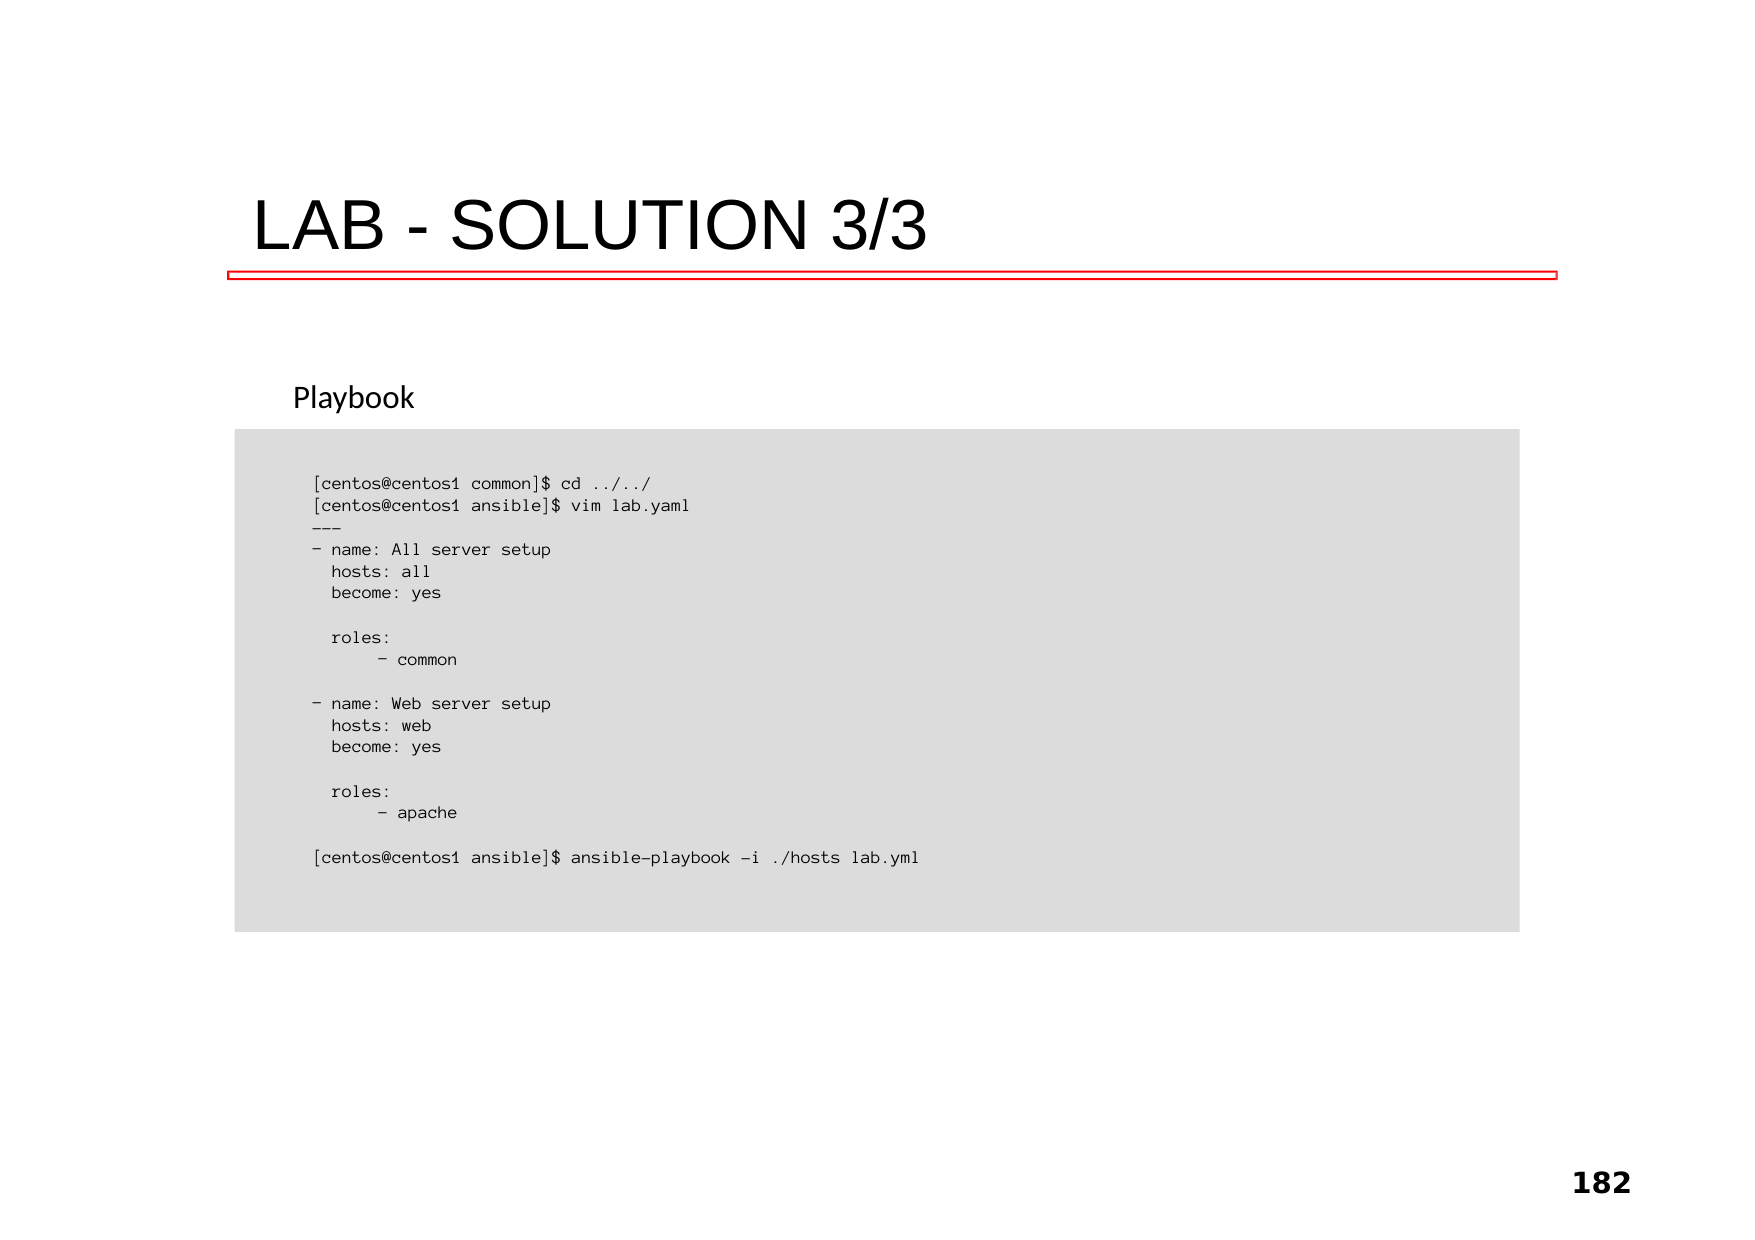

# LAB - SOLUTION 3/3
Playbook

[centos@centos1 common]$ cd ../../  [centos@centos1 ansible]$ vim lab.yaml
---
name: All server setup  hosts: all
become: yes

roles:
common

name: Web server setup  hosts: web
become: yes

roles:
apache

[centos@centos1 ansible]$ ansible-playbook -i ./hosts lab.yml
182 Ansible Workshop
182